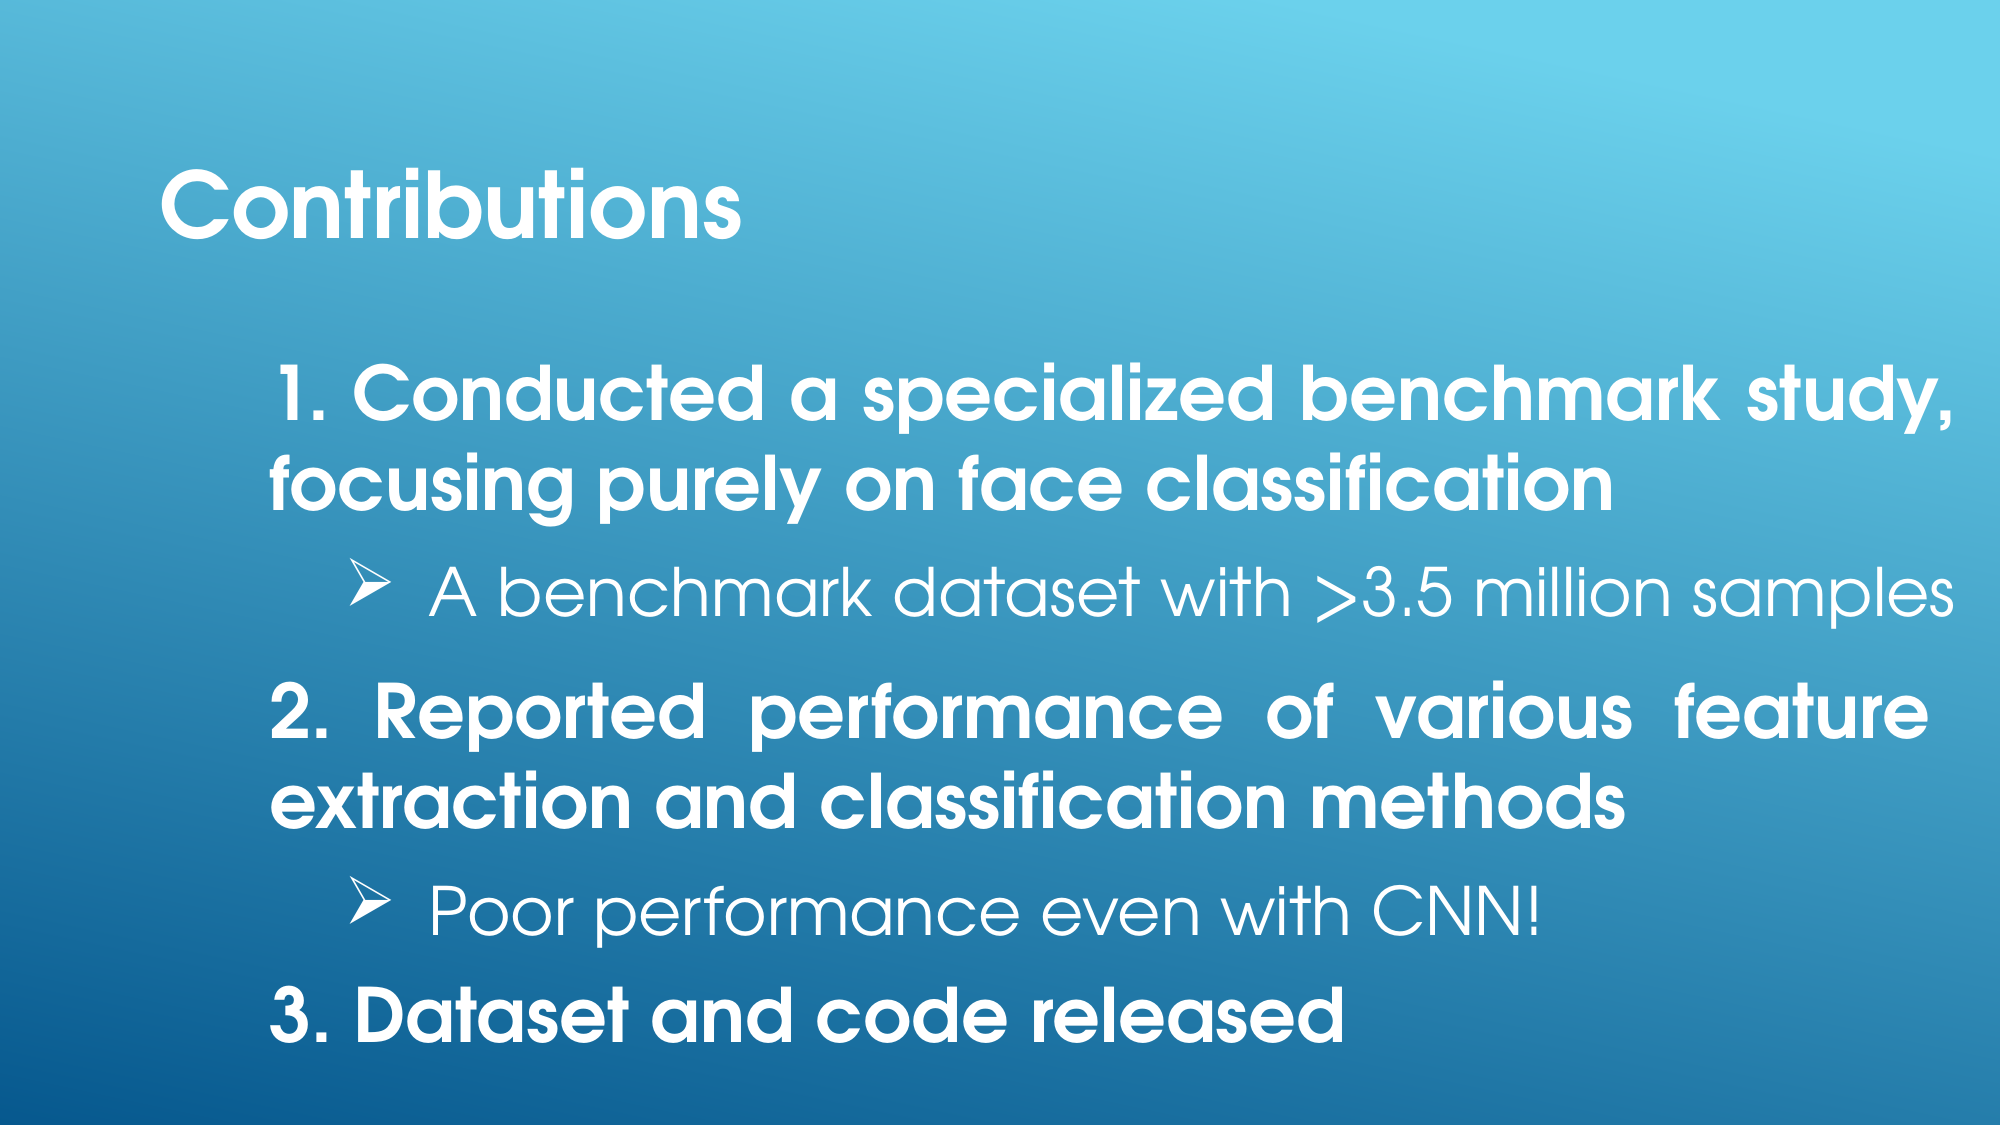

Contributions
1. Conducted a specialized benchmark study, focusing purely on face classiﬁcation
A benchmark dataset with >3.5 million samples
2. Reported performance of various feature extraction and classification methods
Poor performance even with CNN!
3. Dataset and code released